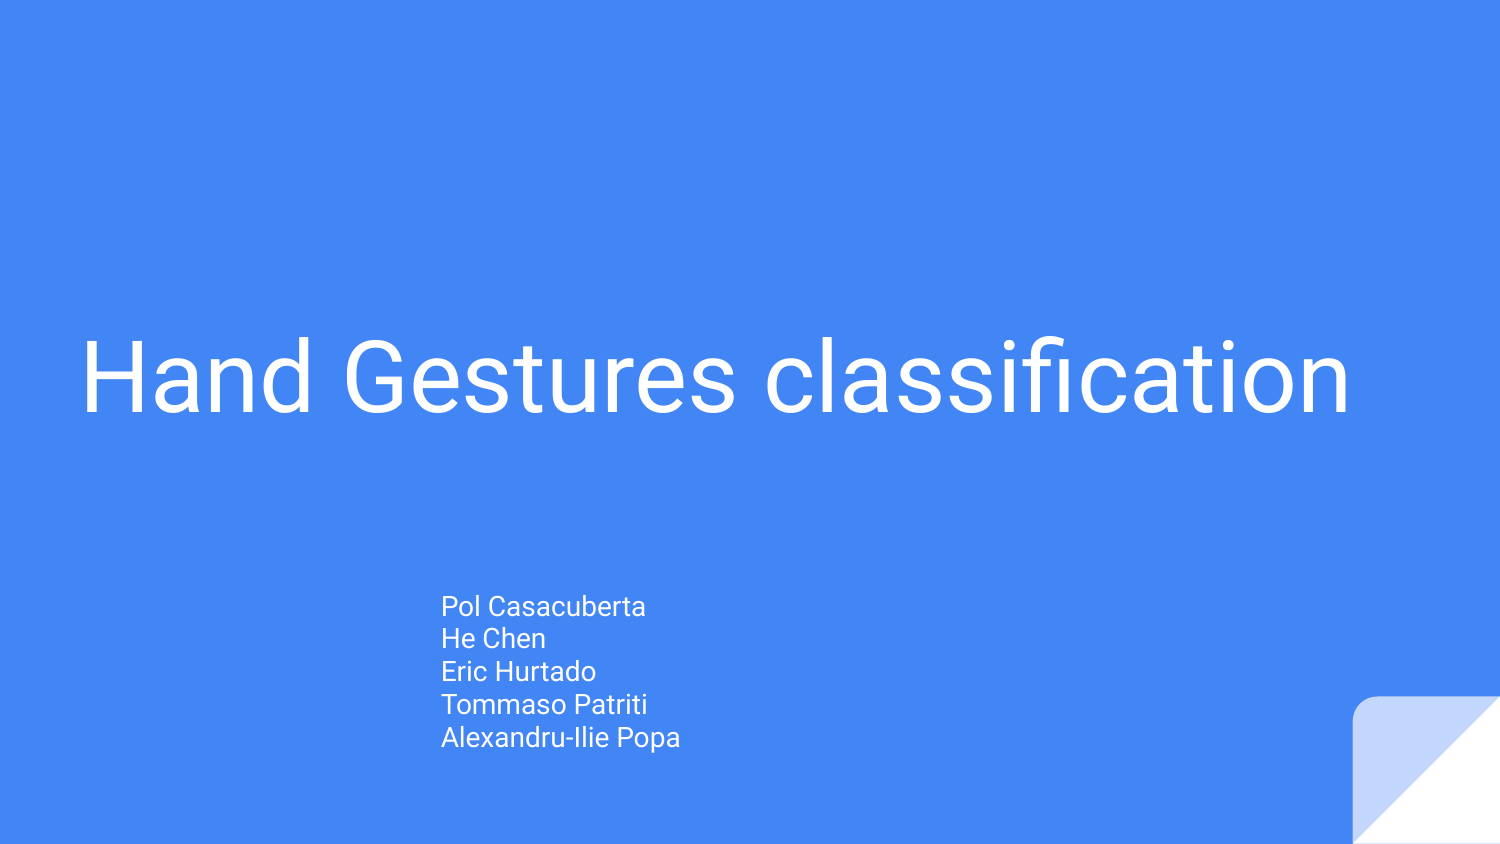

# Hand Gestures classification
Pol Casacuberta
He Chen
Eric Hurtado
Tommaso Patriti
Alexandru-Ilie Popa